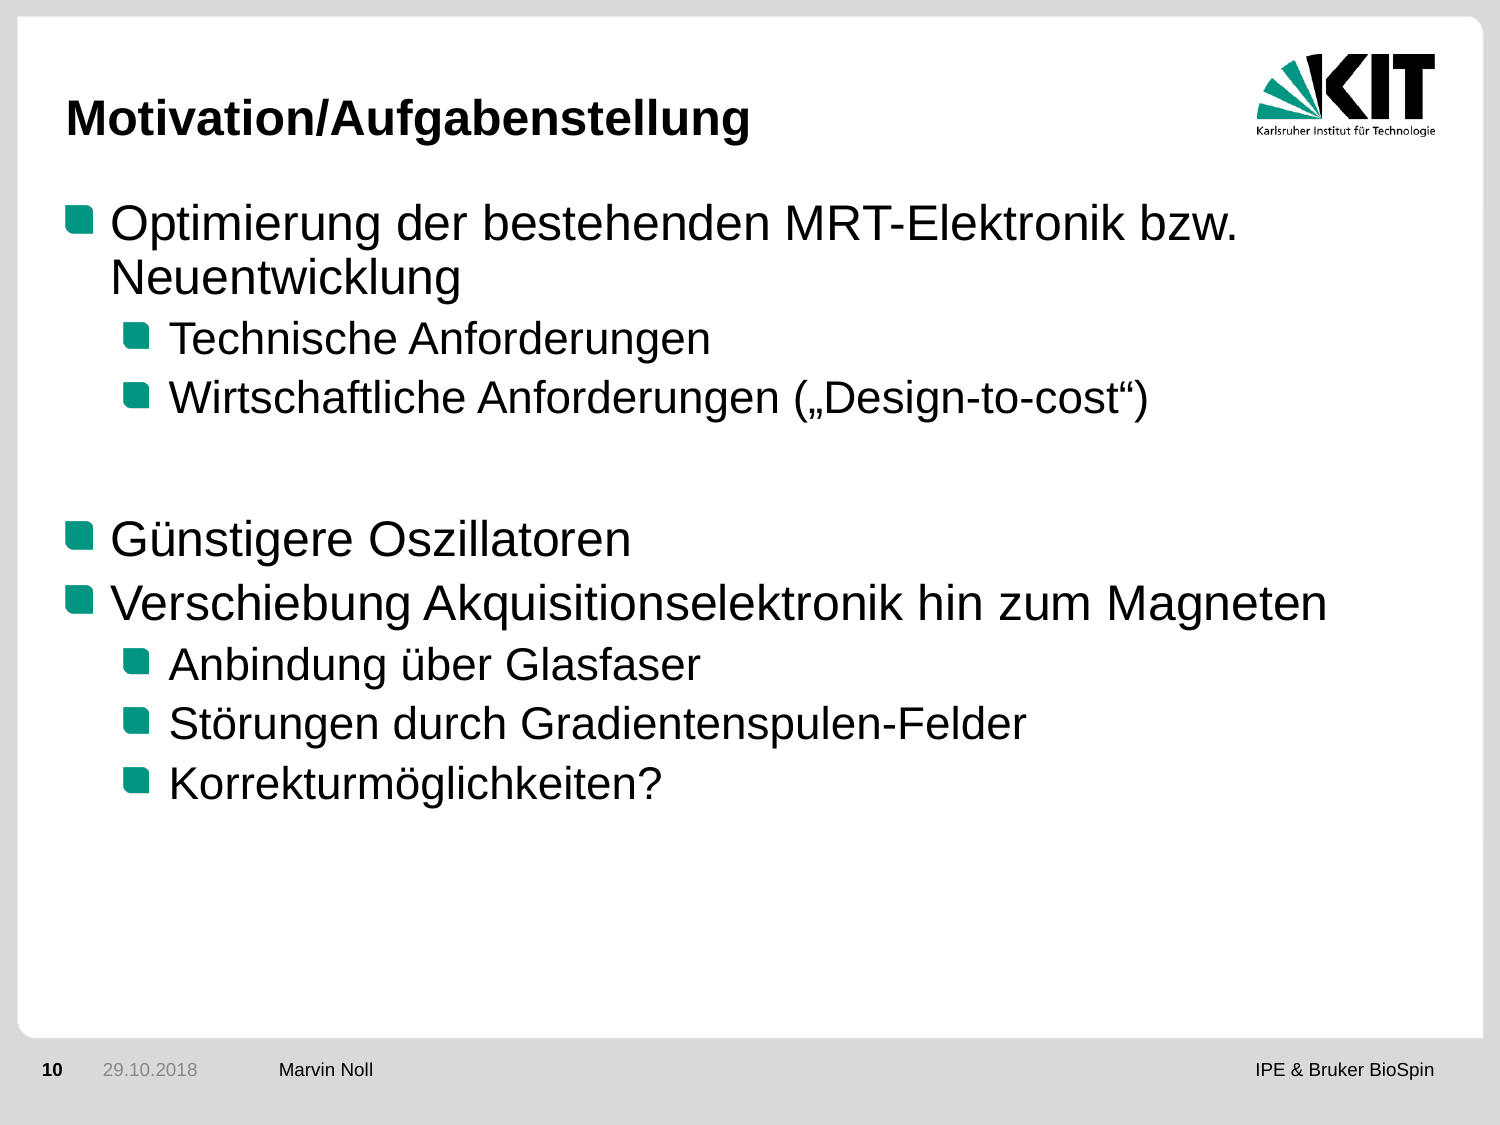

# Motivation/Aufgabenstellung
Optimierung der bestehenden MRT-Elektronik bzw. Neuentwicklung
Technische Anforderungen
Wirtschaftliche Anforderungen („Design-to-cost“)

Günstigere Oszillatoren
Verschiebung Akquisitionselektronik hin zum Magneten
Anbindung über Glasfaser
Störungen durch Gradientenspulen-Felder
Korrekturmöglichkeiten?
10
29.10.2018